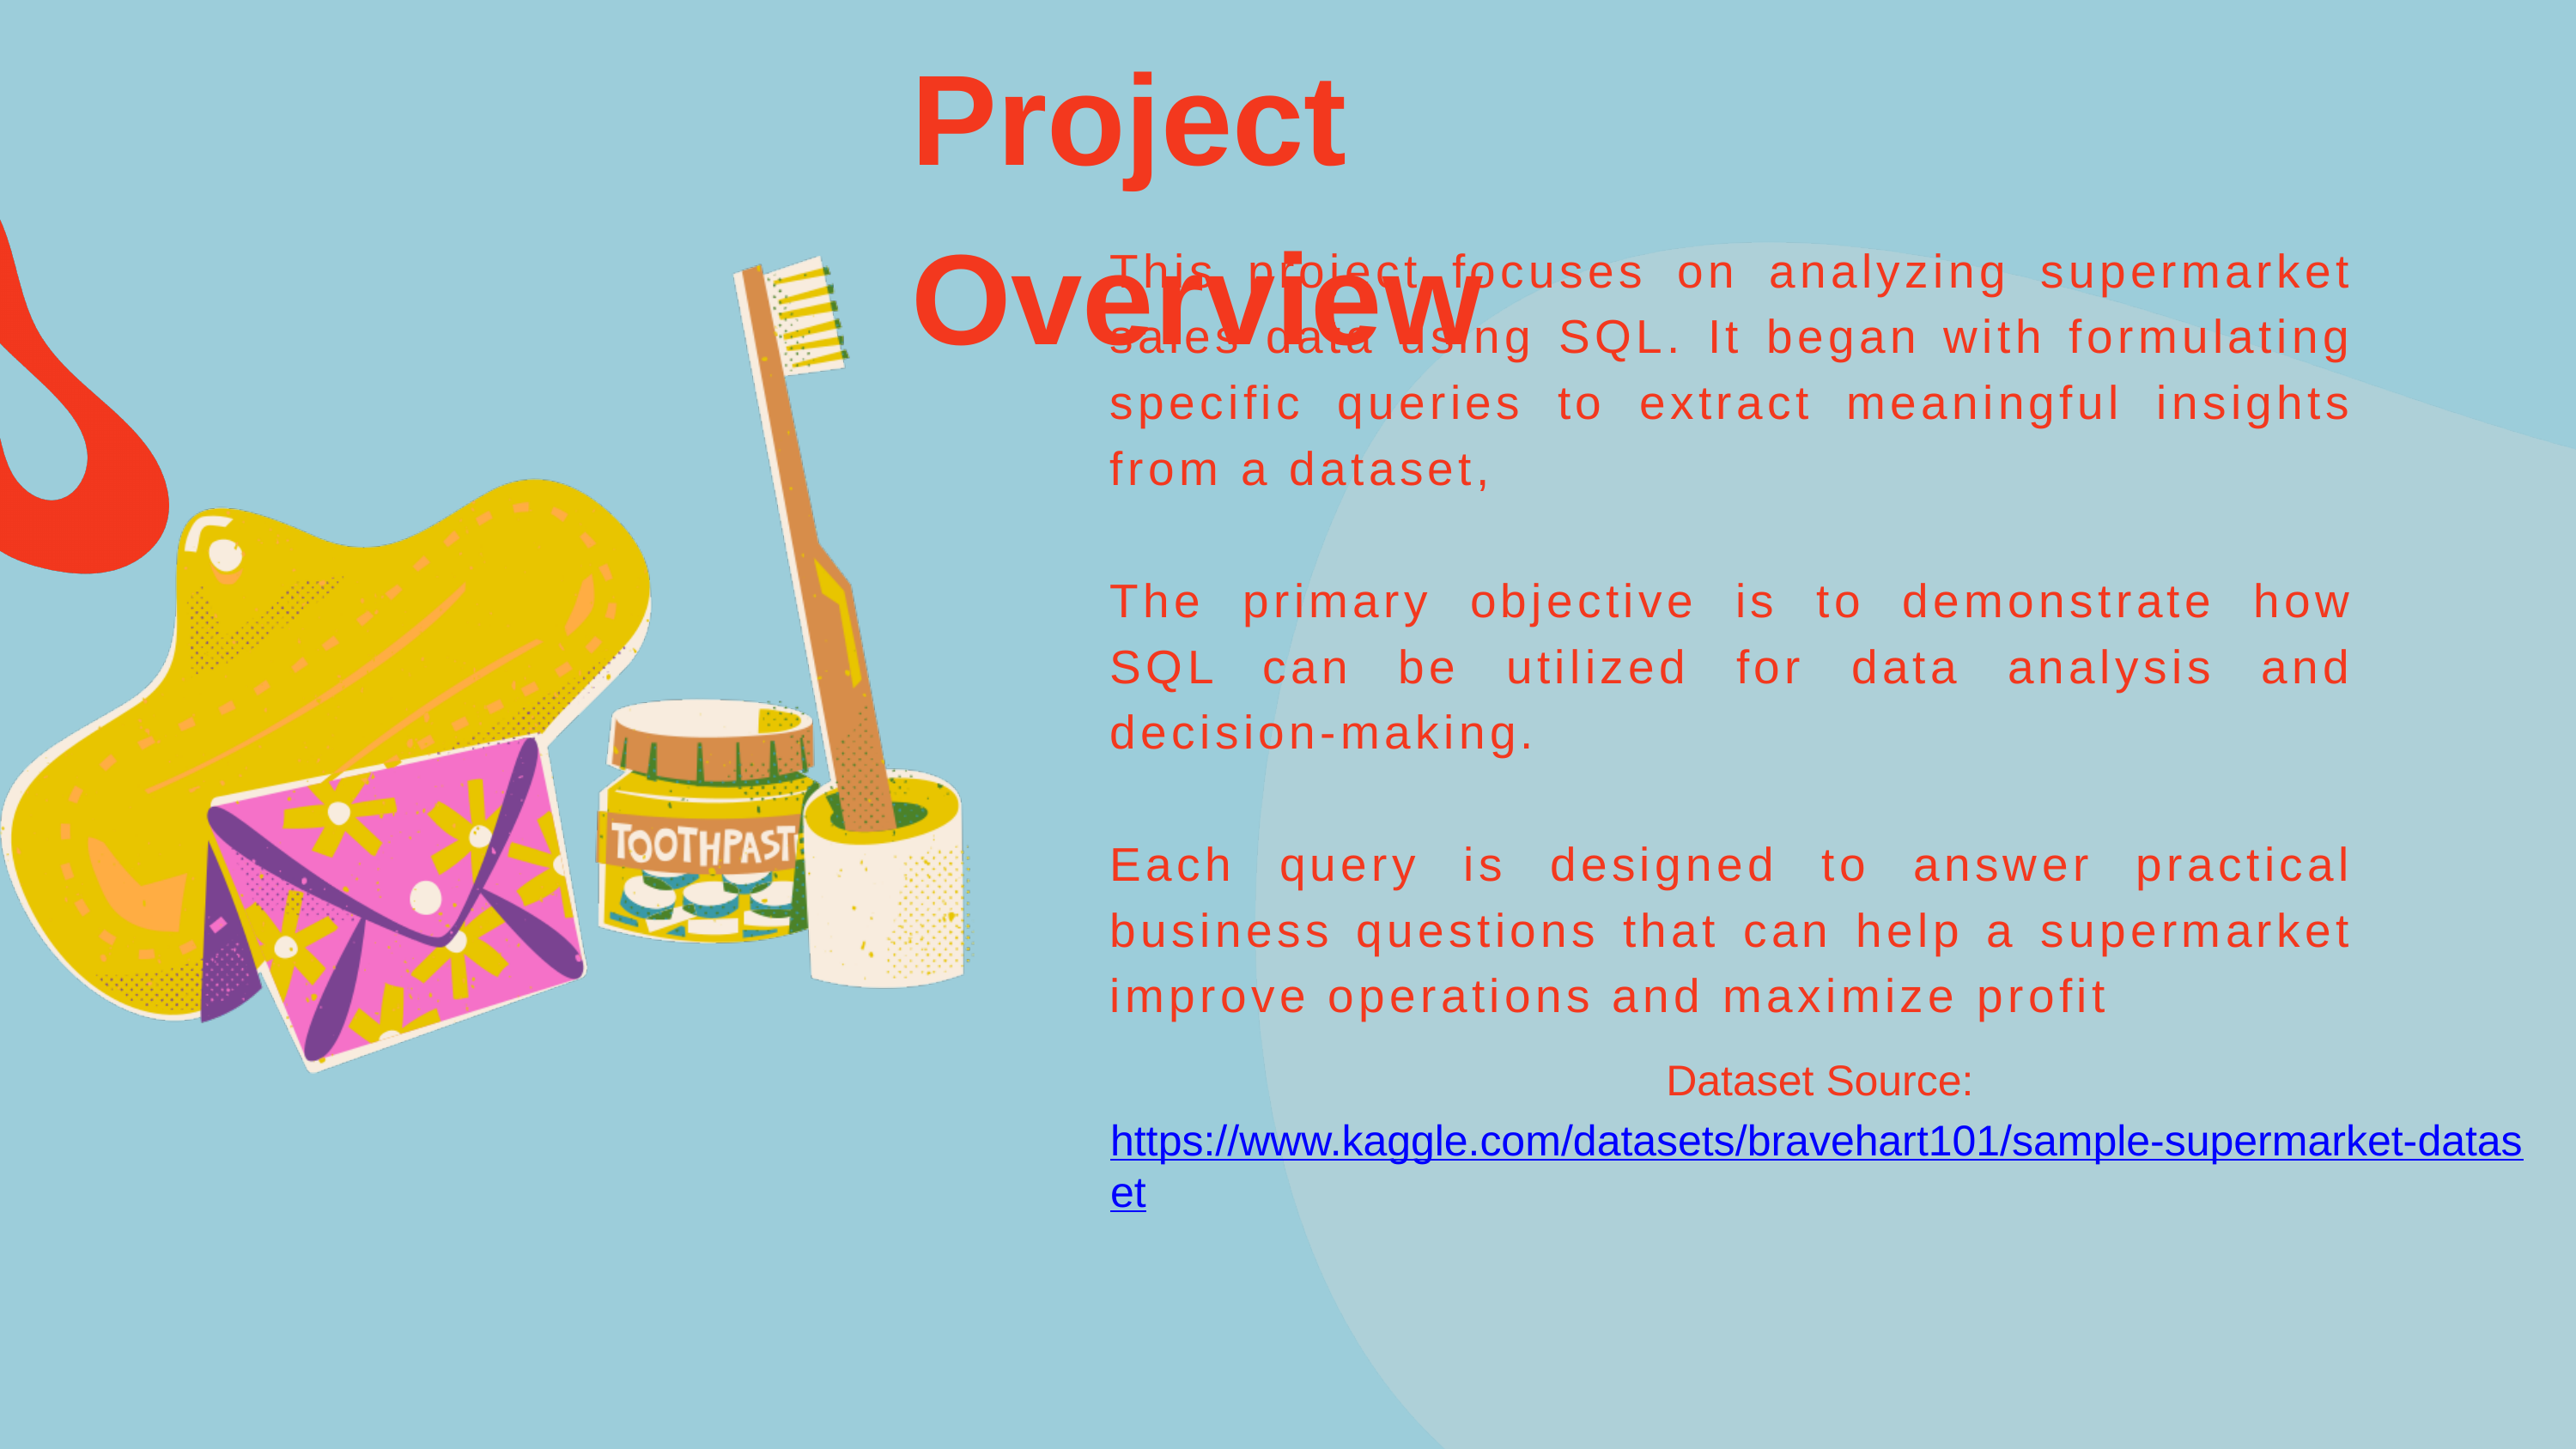

Project Overview

This project focuses on analyzing supermarket sales data using SQL. It began with formulating specific queries to extract meaningful insights from a dataset,

The primary objective is to demonstrate how SQL can be utilized for data analysis and decision-making.

Each query is designed to answer practical business questions that can help a supermarket improve operations and maximize profit

Dataset Source: https://www.kaggle.com/datasets/bravehart101/sample-supermarket-dataset